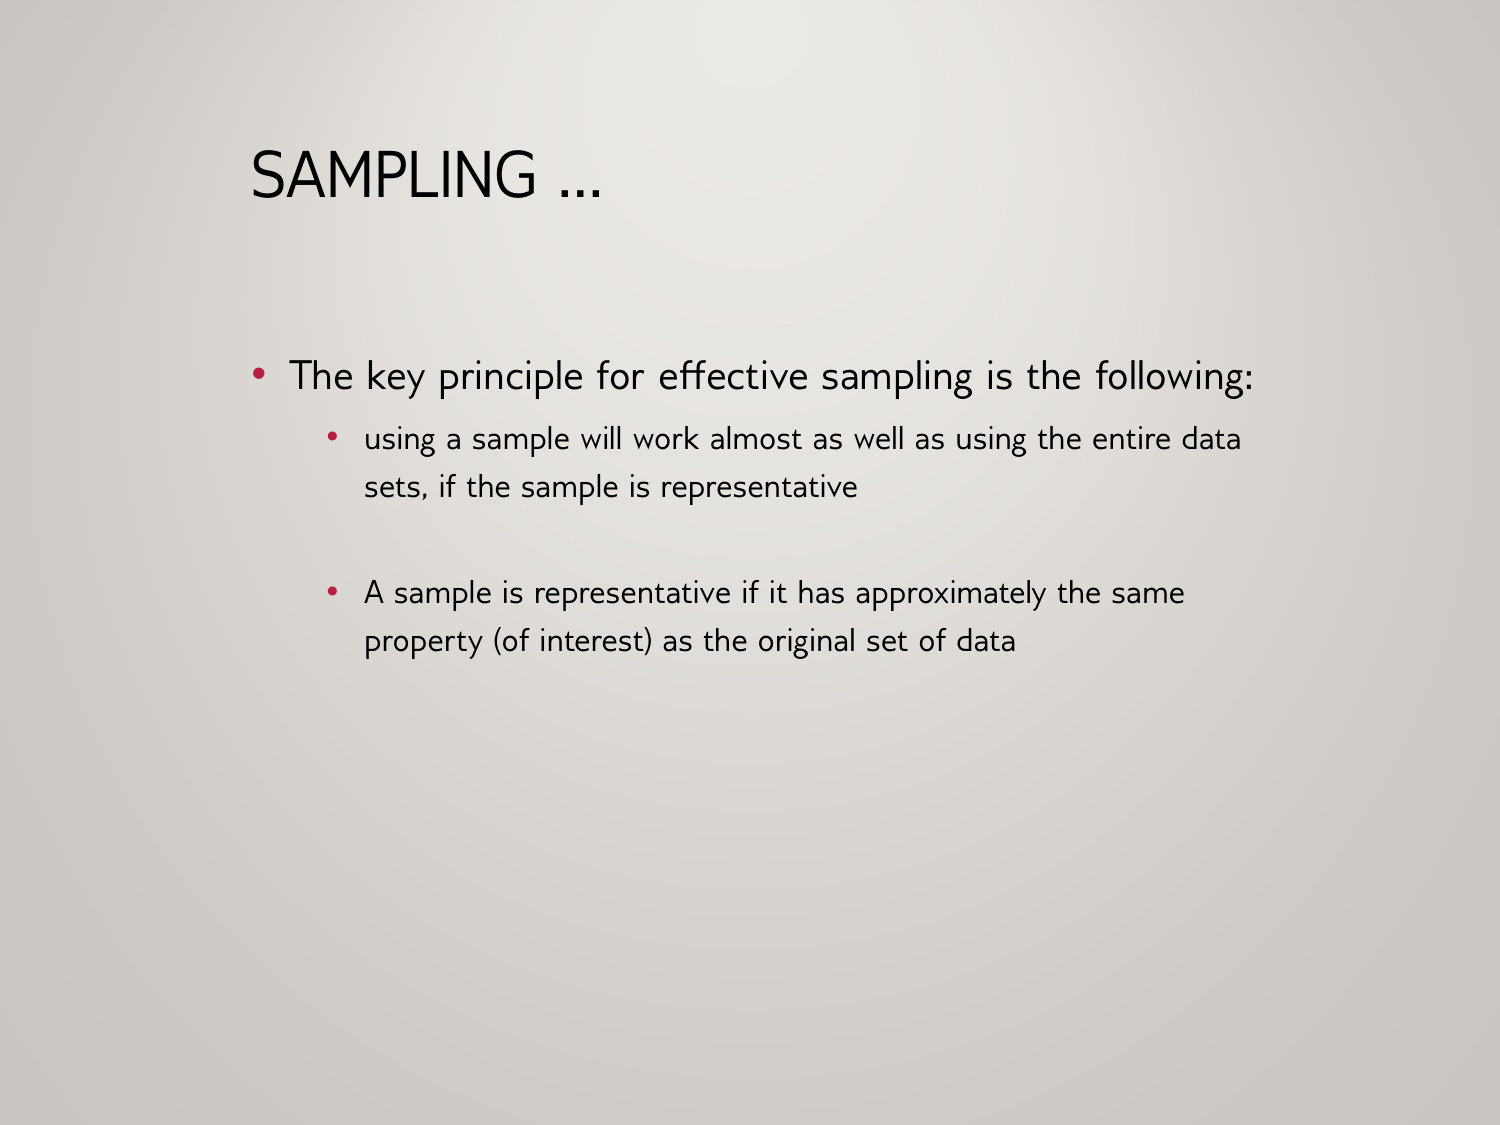

# SAMPLING …
The key principle for effective sampling is the following:
using a sample will work almost as well as using the entire data sets, if the sample is representative
A sample is representative if it has approximately the same property (of interest) as the original set of data